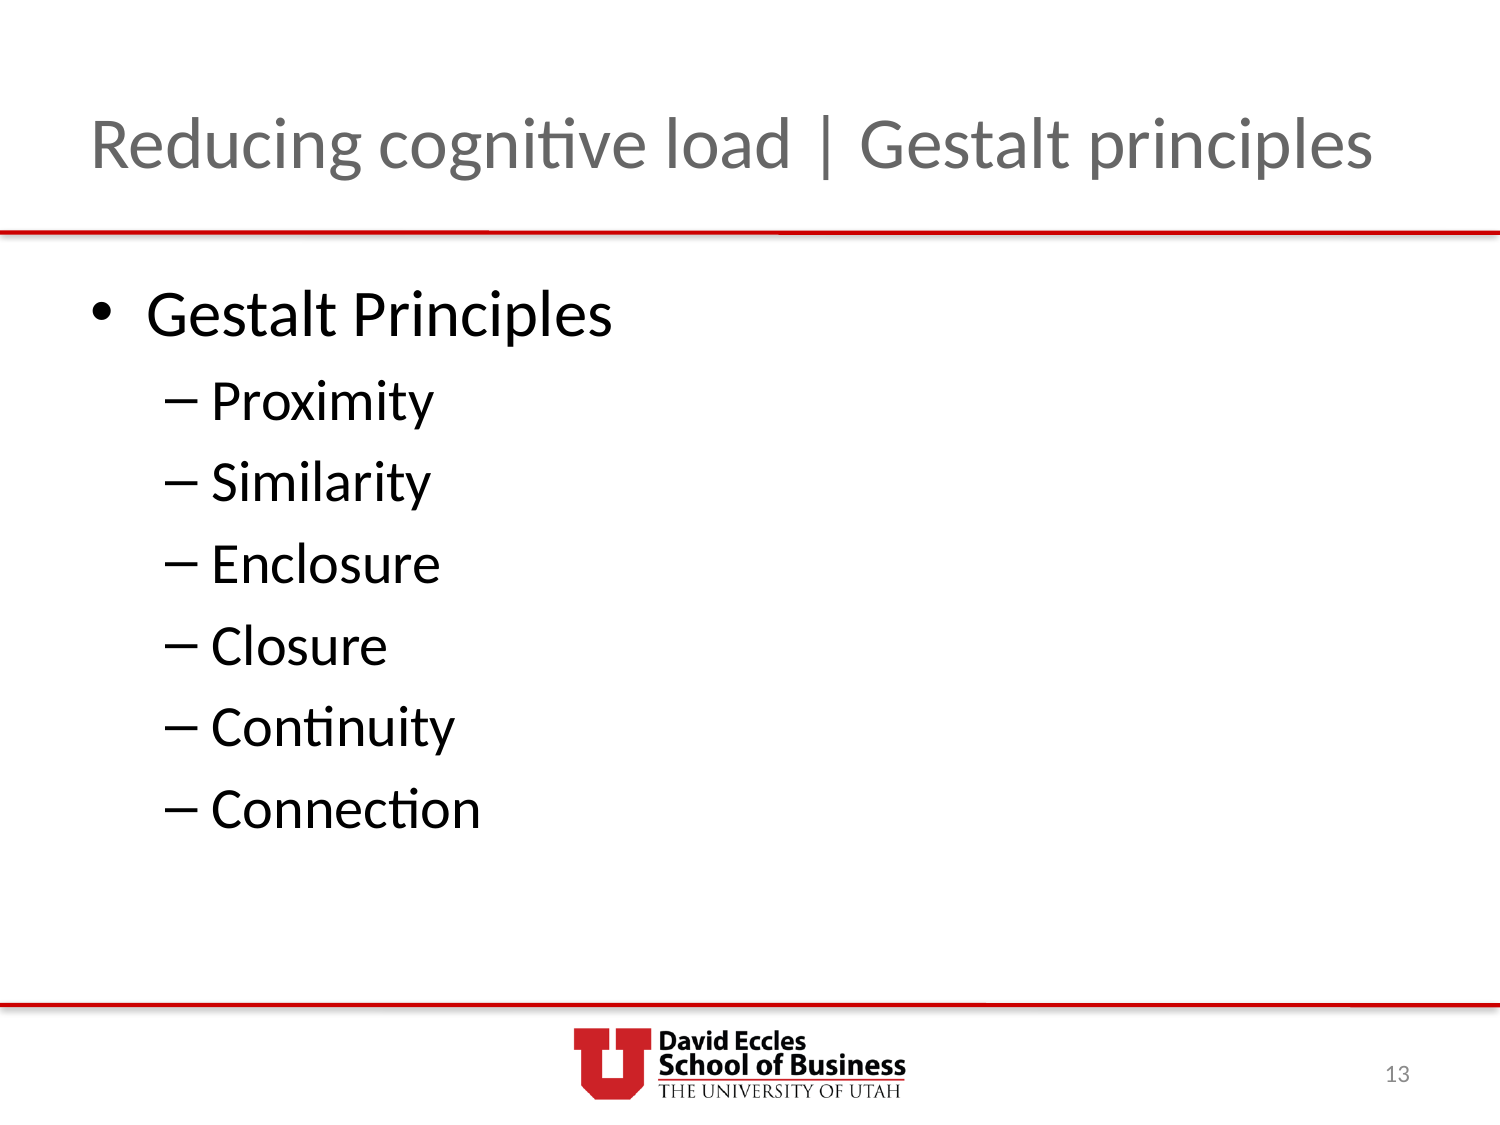

# Reducing cognitive load | Gestalt principles
Gestalt Principles
Proximity
Similarity
Enclosure
Closure
Continuity
Connection
13